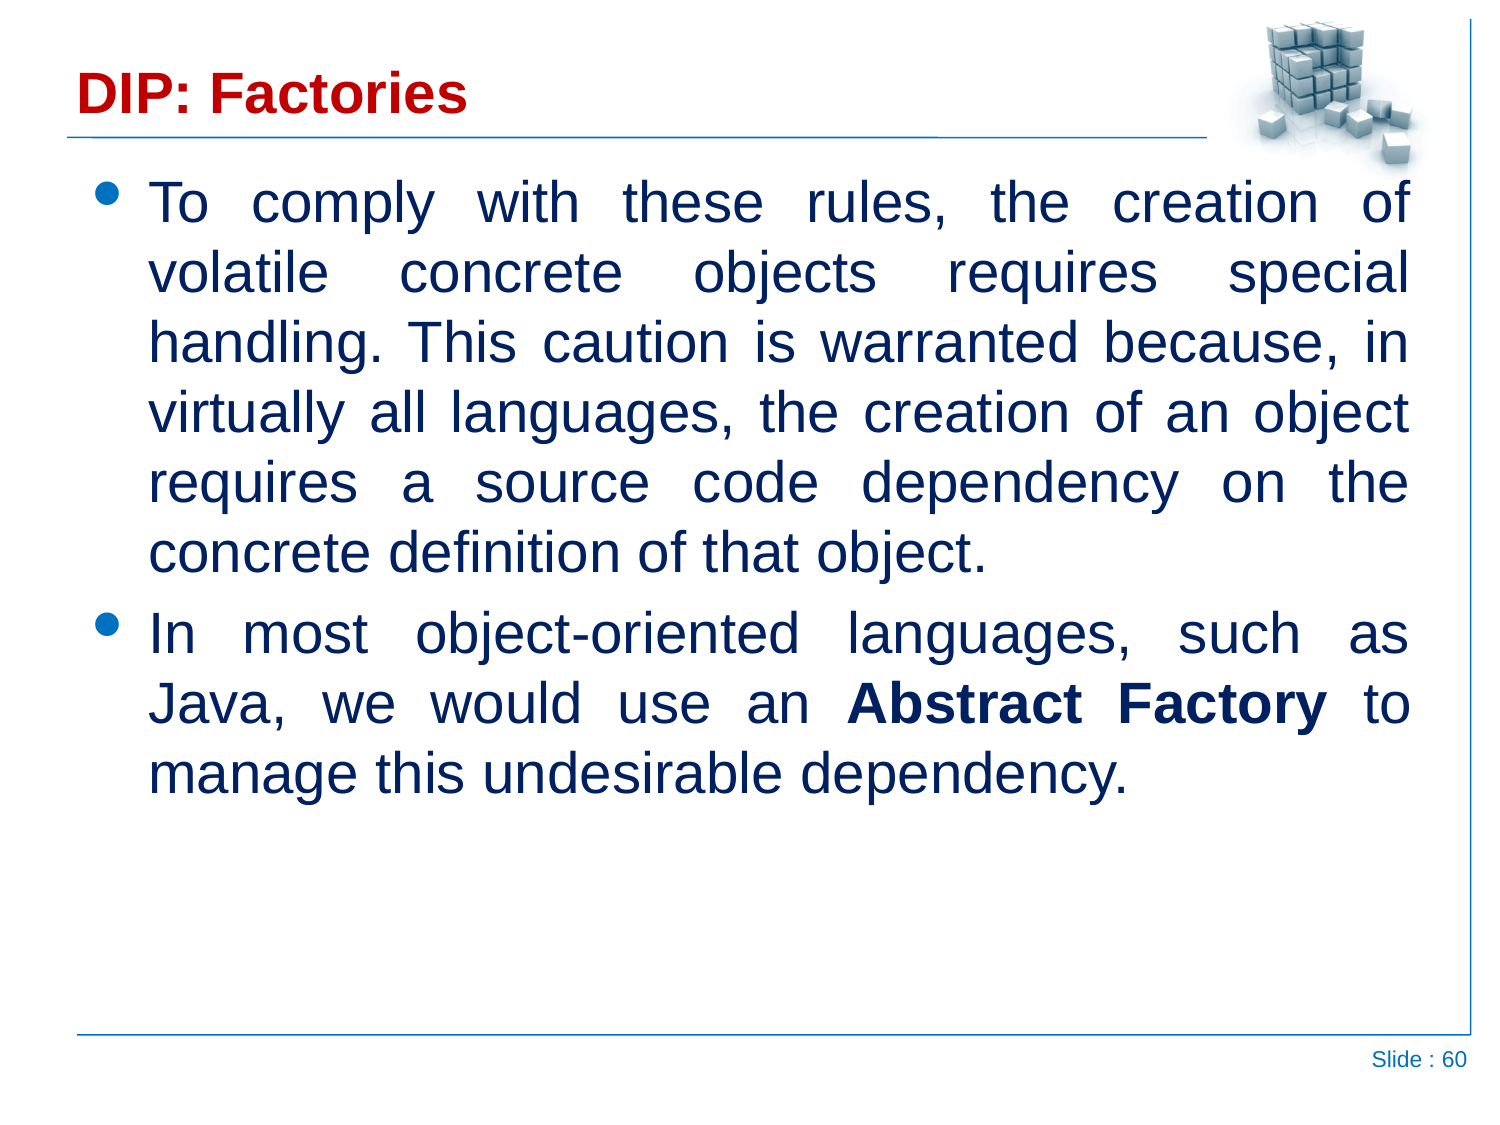

# DIP: Factories
To comply with these rules, the creation of volatile concrete objects requires special handling. This caution is warranted because, in virtually all languages, the creation of an object requires a source code dependency on the concrete definition of that object.
In most object-oriented languages, such as Java, we would use an Abstract Factory to manage this undesirable dependency.